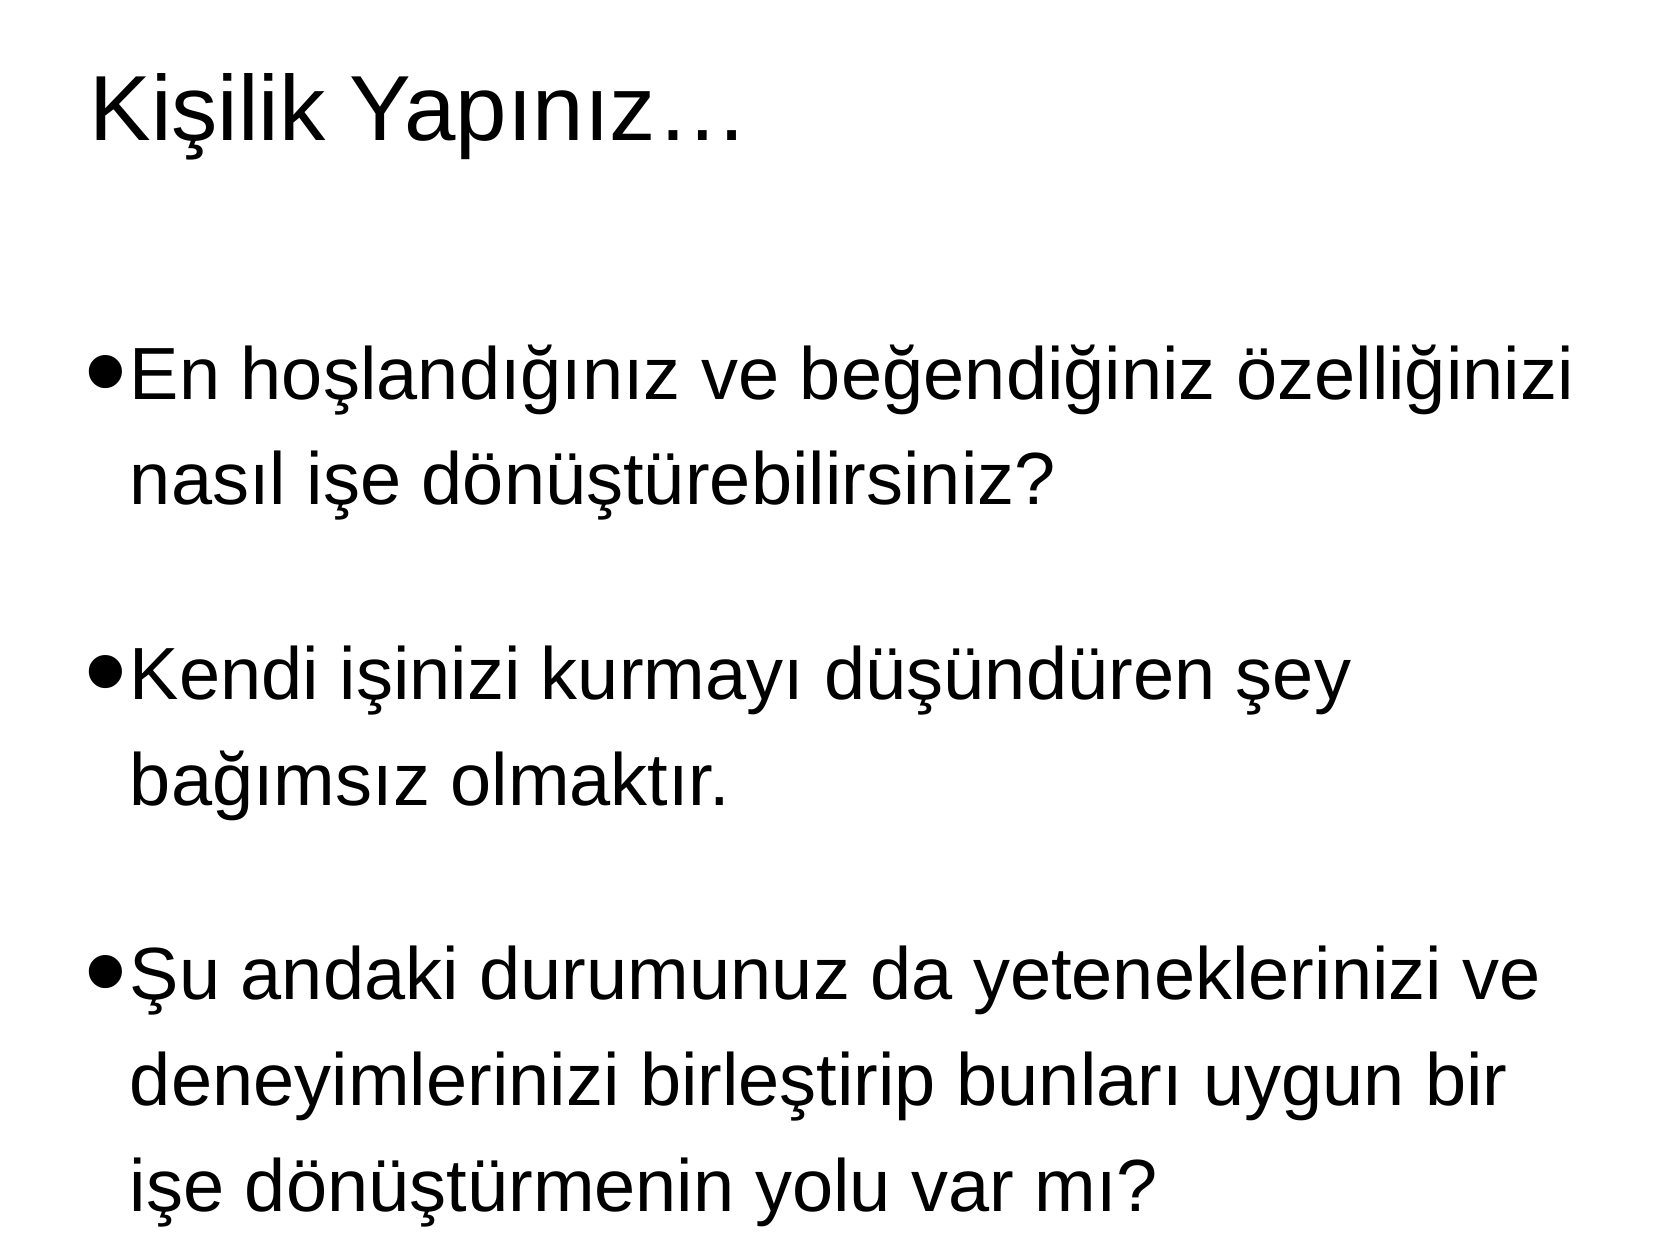

# Kişilik Yapınız…

En hoşlandığınız ve beğendiğiniz özelliğinizi nasıl işe dönüştürebilirsiniz?

Kendi işinizi kurmayı düşündüren şey bağımsız olmaktır.

Şu andaki durumunuz da yeteneklerinizi ve deneyimlerinizi birleştirip bunları uygun bir işe dönüştürmenin yolu var mı?